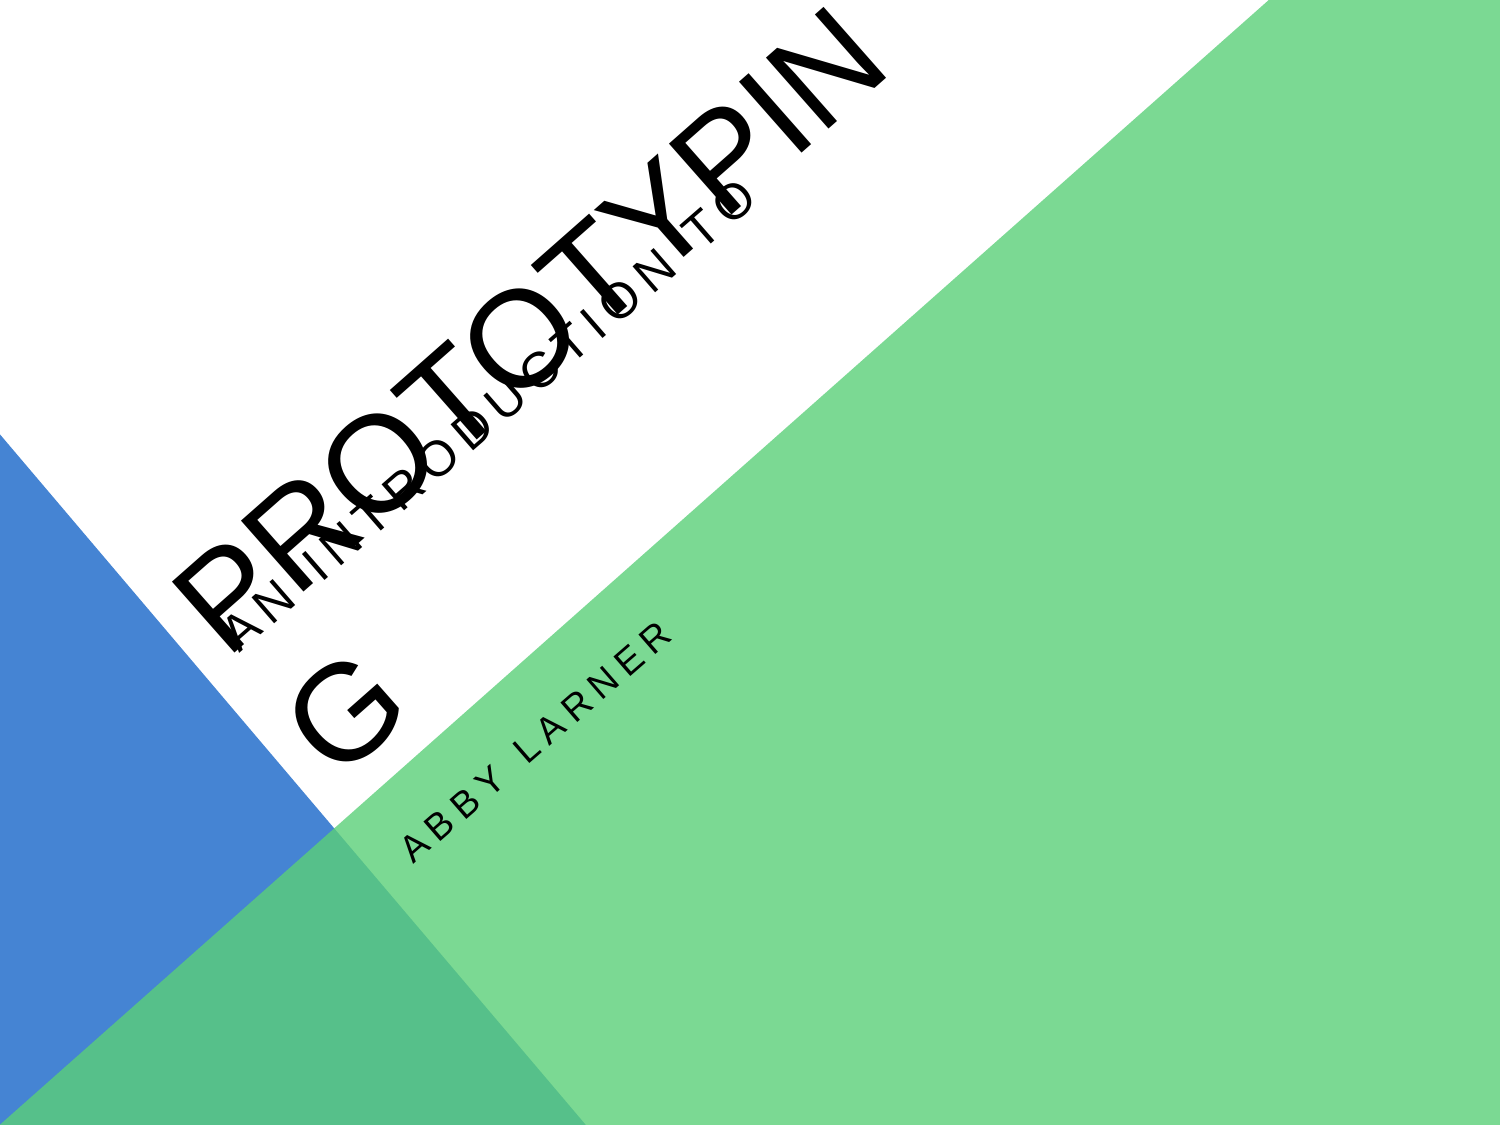

An introduction to
# prototyping
Abby larner